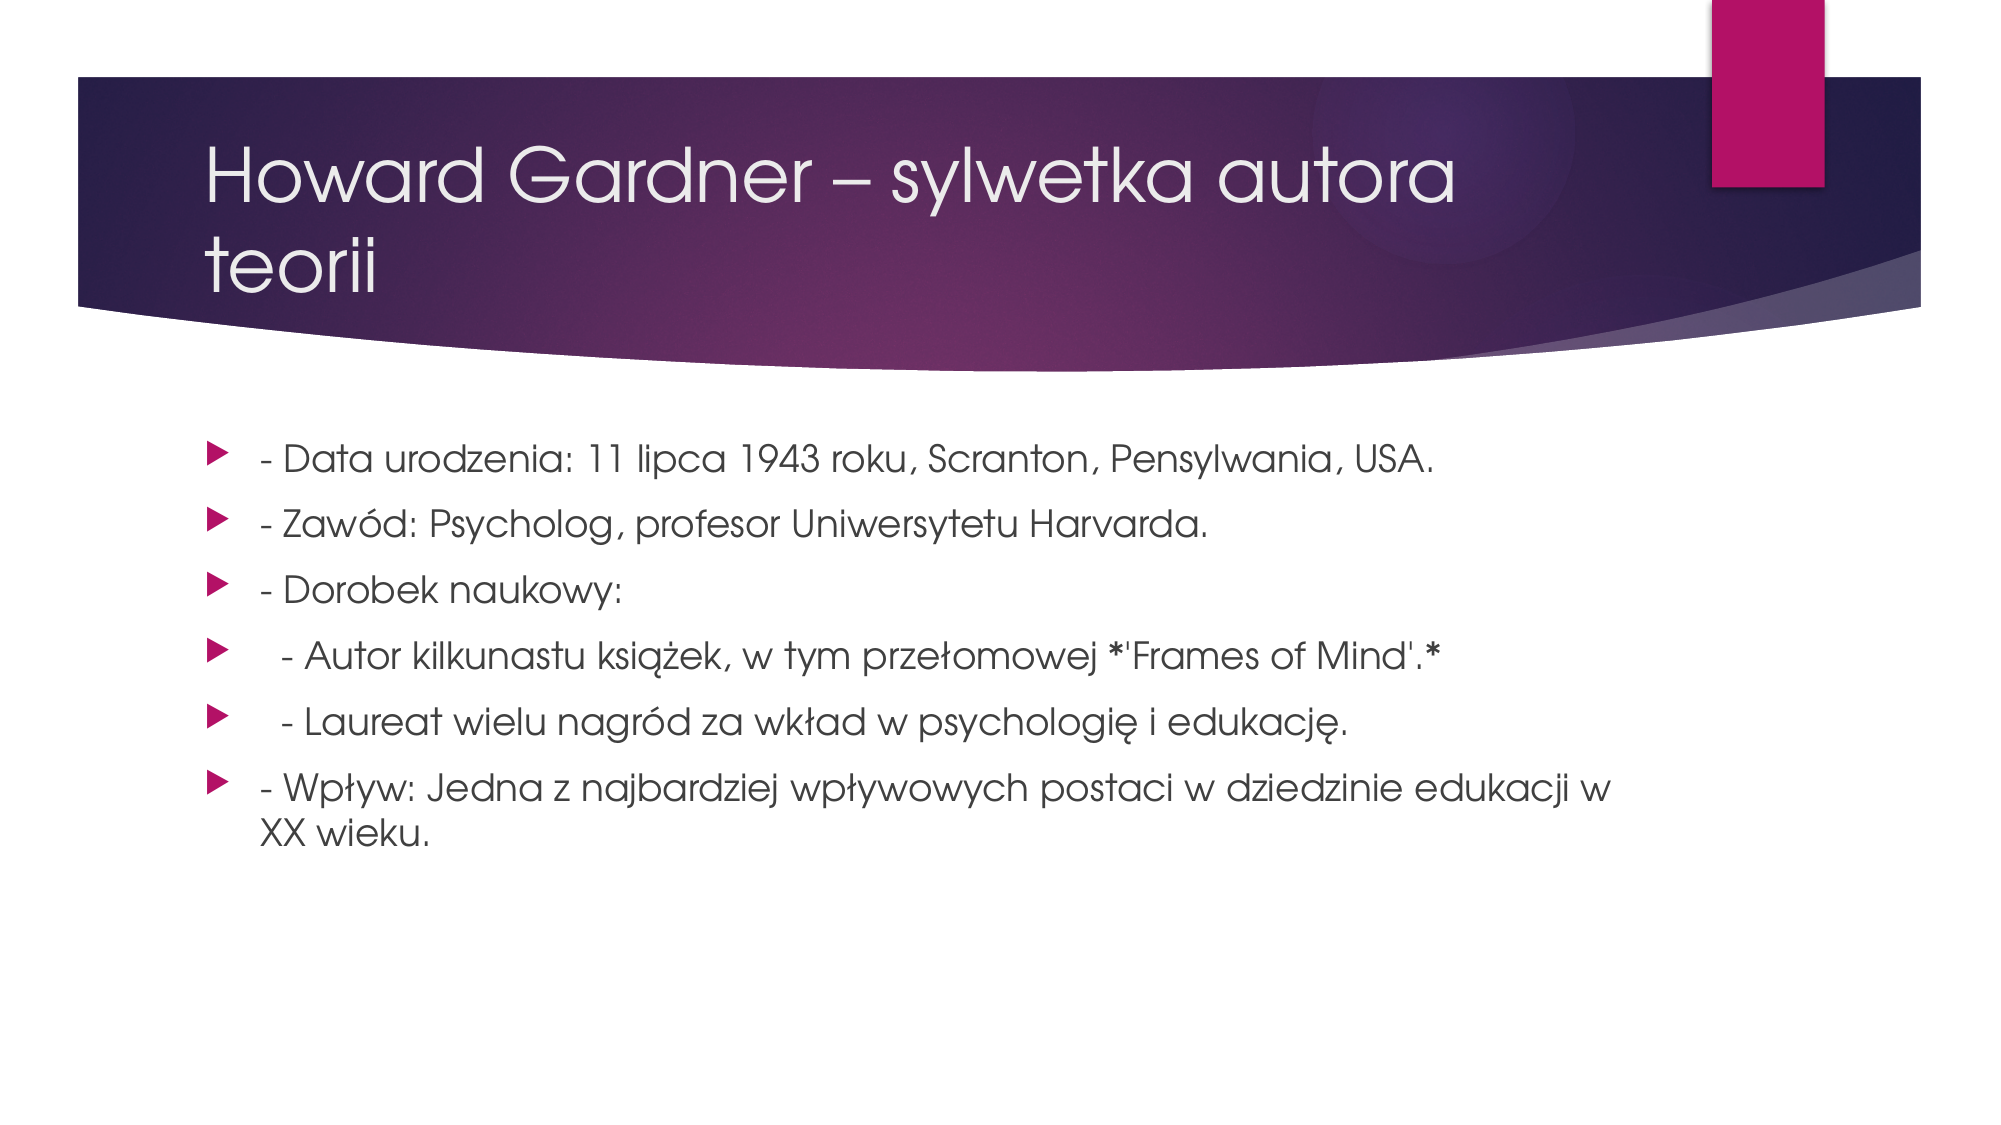

# Howard Gardner – sylwetka autora teorii
- Data urodzenia: 11 lipca 1943 roku, Scranton, Pensylwania, USA.
- Zawód: Psycholog, profesor Uniwersytetu Harvarda.
- Dorobek naukowy:
  - Autor kilkunastu książek, w tym przełomowej *'Frames of Mind'.*
  - Laureat wielu nagród za wkład w psychologię i edukację.
- Wpływ: Jedna z najbardziej wpływowych postaci w dziedzinie edukacji w XX wieku.